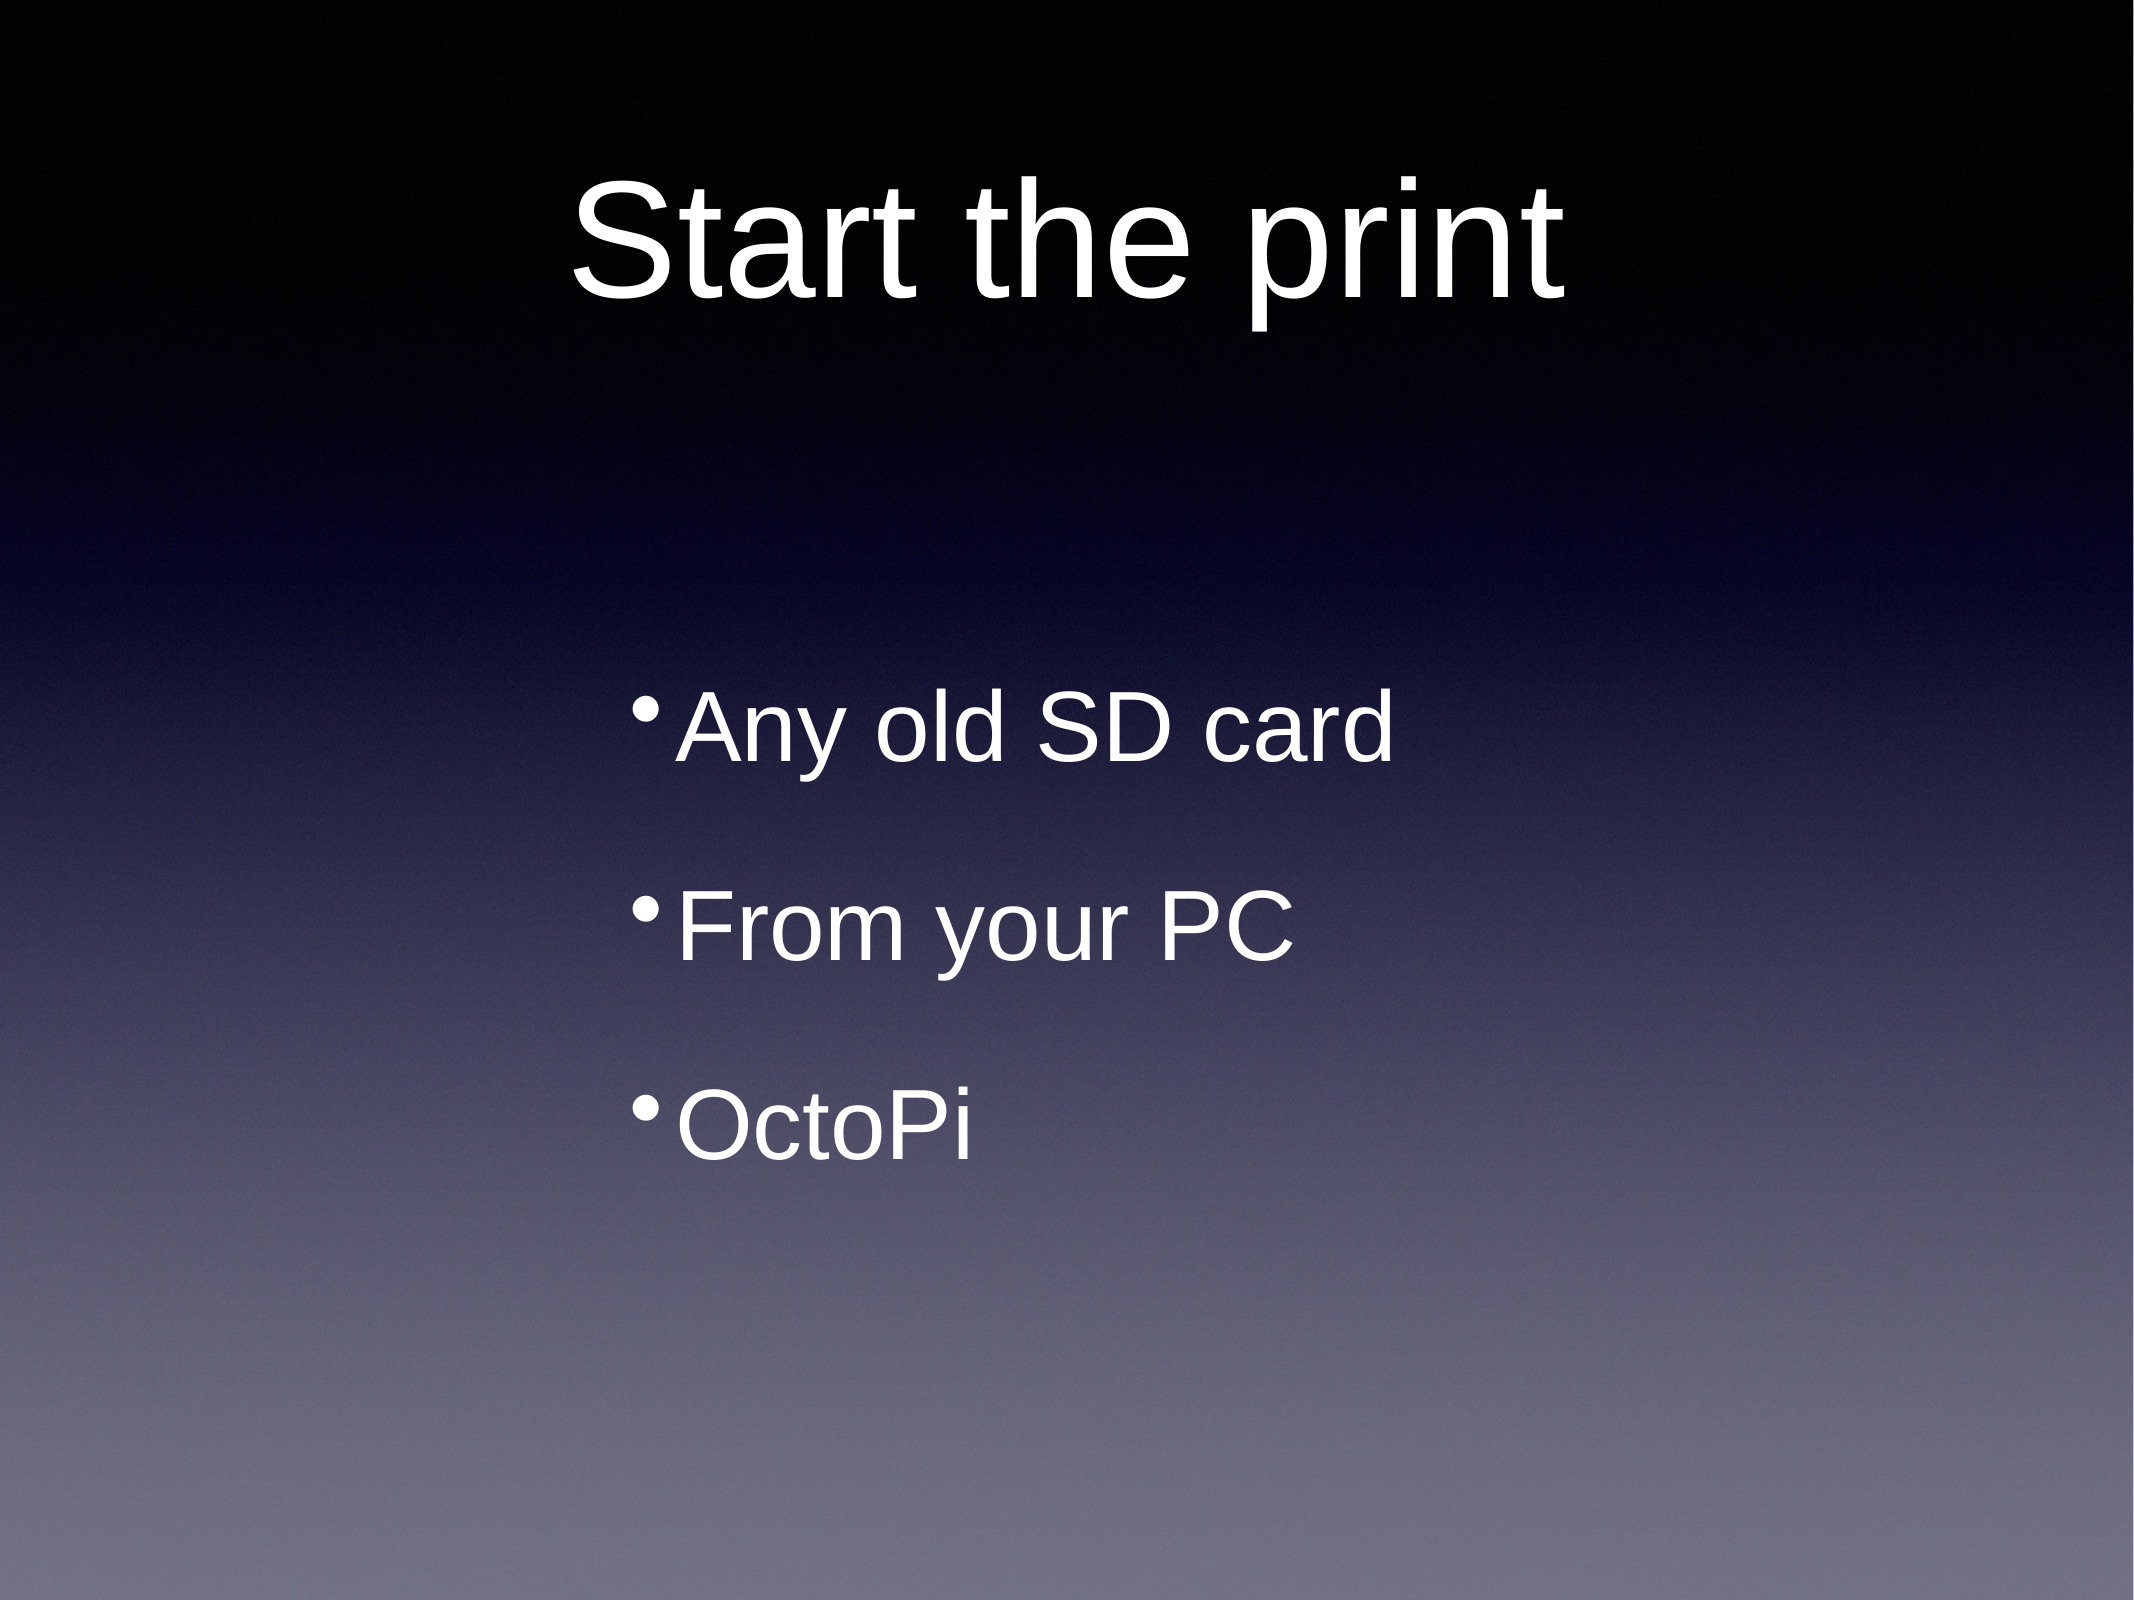

# Start the print
Any old SD card
From your PC
OctoPi